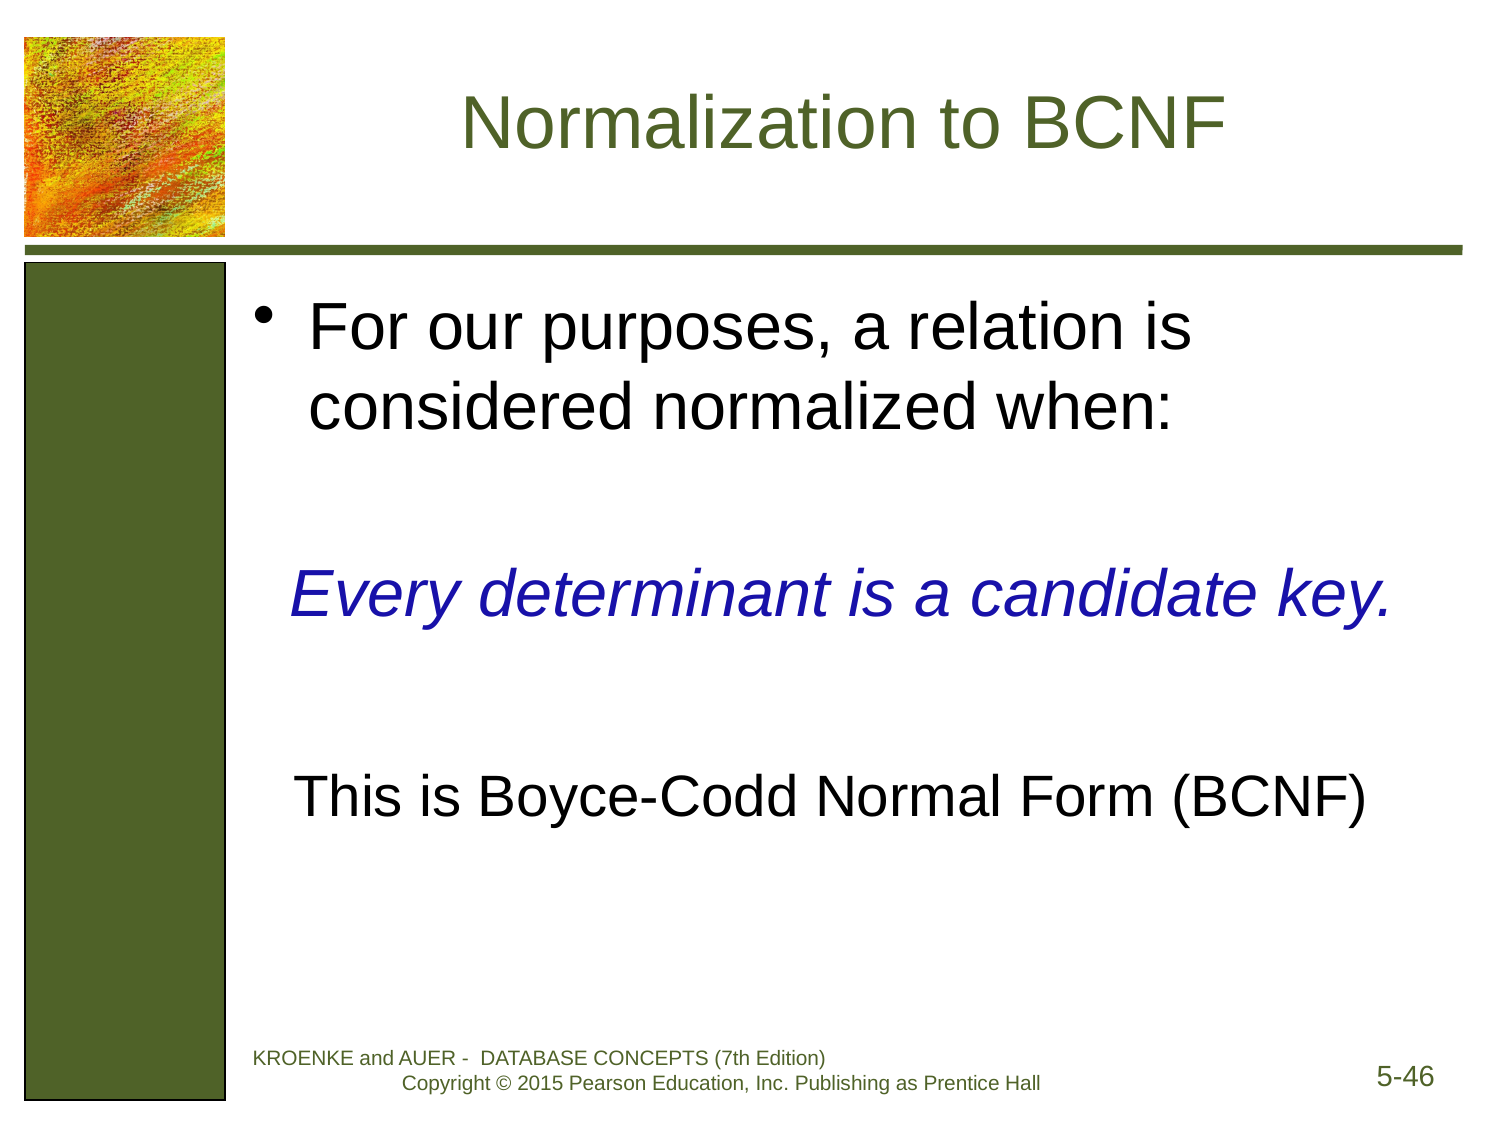

# Normalization to BCNF
For our purposes, a relation is considered normalized when:

  Every determinant is a candidate key.

This is Boyce-Codd Normal Form (BCNF)

KROENKE and AUER -  DATABASE CONCEPTS (7th Edition)                                                                     Copyright © 2015 Pearson Education, Inc. Publishing as Prentice Hall
5-46